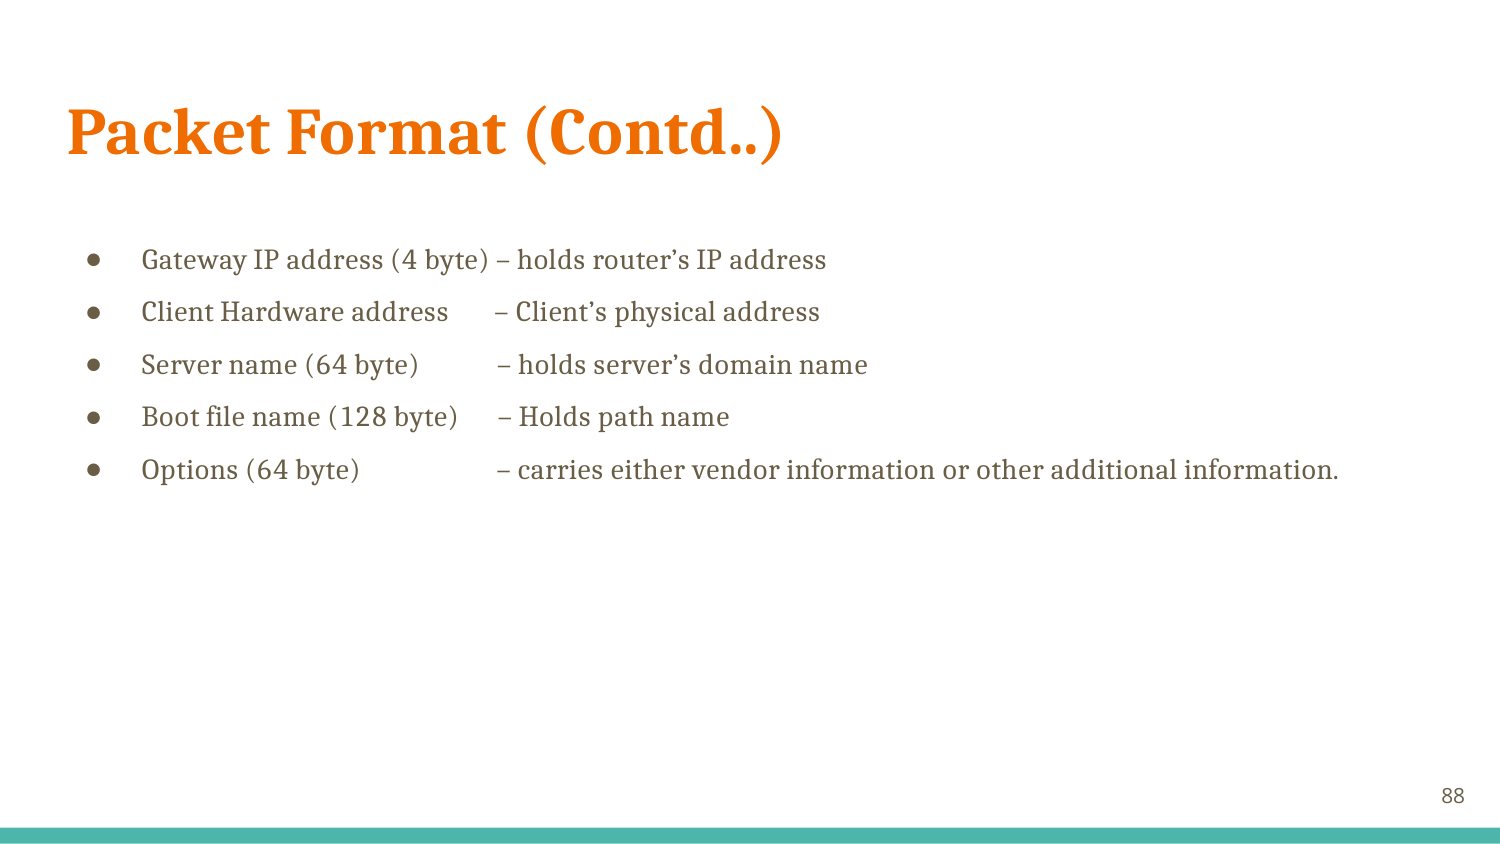

# Packet Format (Contd..)
Gateway IP address (4 byte) – holds router’s IP address
Client Hardware address       – Client’s physical address
Server name (64 byte)            – holds server’s domain name
Boot file name (128 byte)      – Holds path name
Options (64 byte)                     – carries either vendor information or other additional information.

88